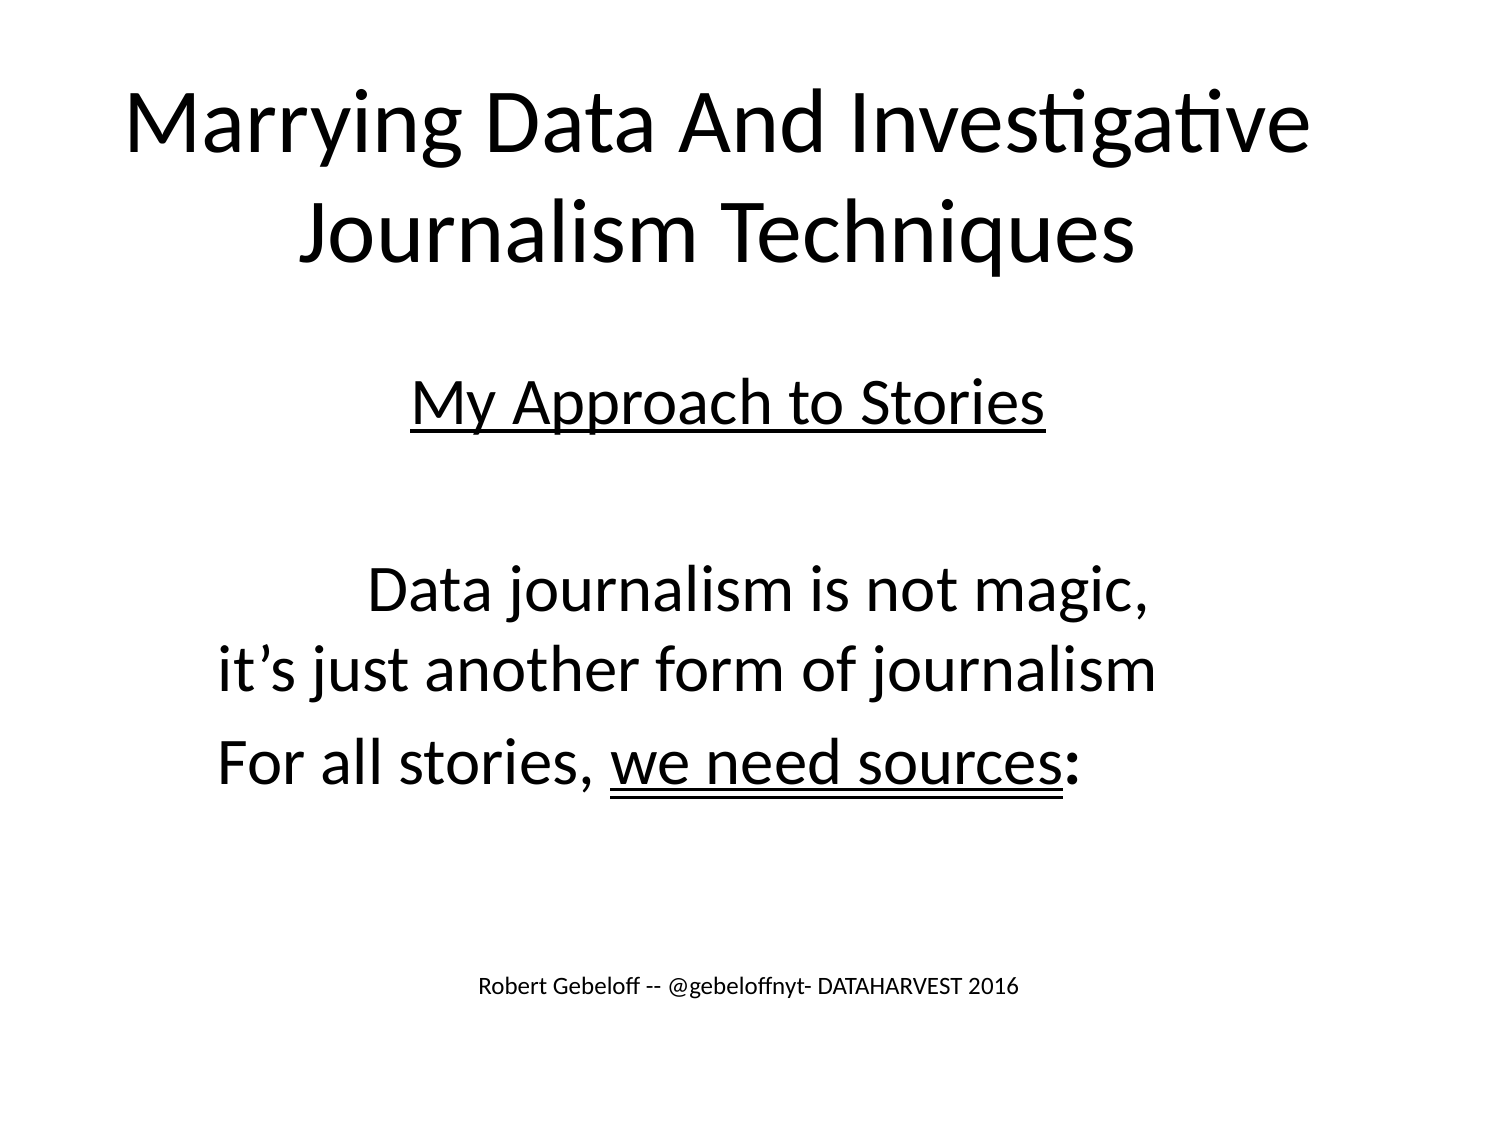

# Marrying Data And Investigative Journalism Techniques
My Approach to Stories

	Data journalism is not magic, it’s just another form of journalism
For all stories, we need sources:

Robert Gebeloff -- @gebeloffnyt- DATAHARVEST 2016